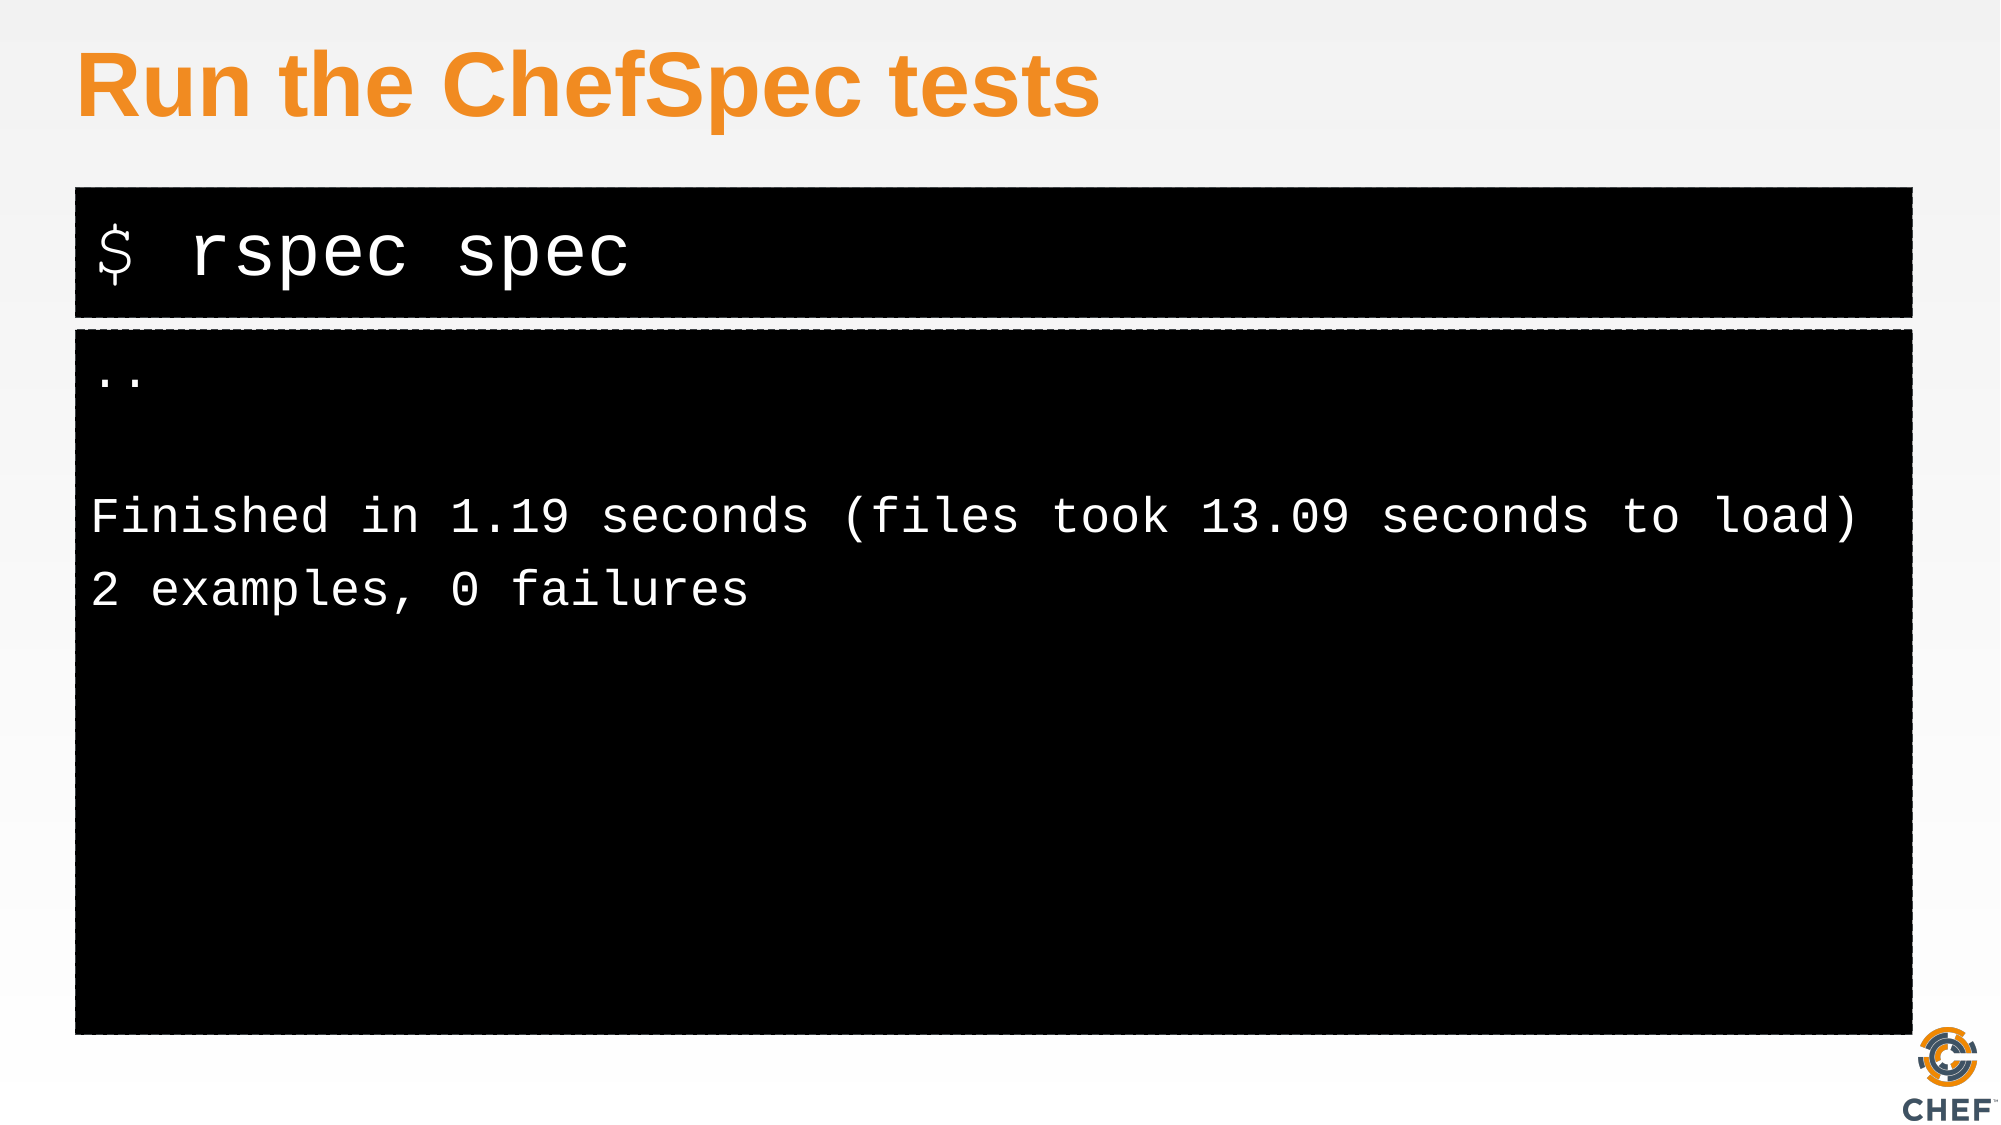

# Run the ChefSpec tests
rspec spec
..

Finished in 1.19 seconds (files took 13.09 seconds to load)
2 examples, 0 failures